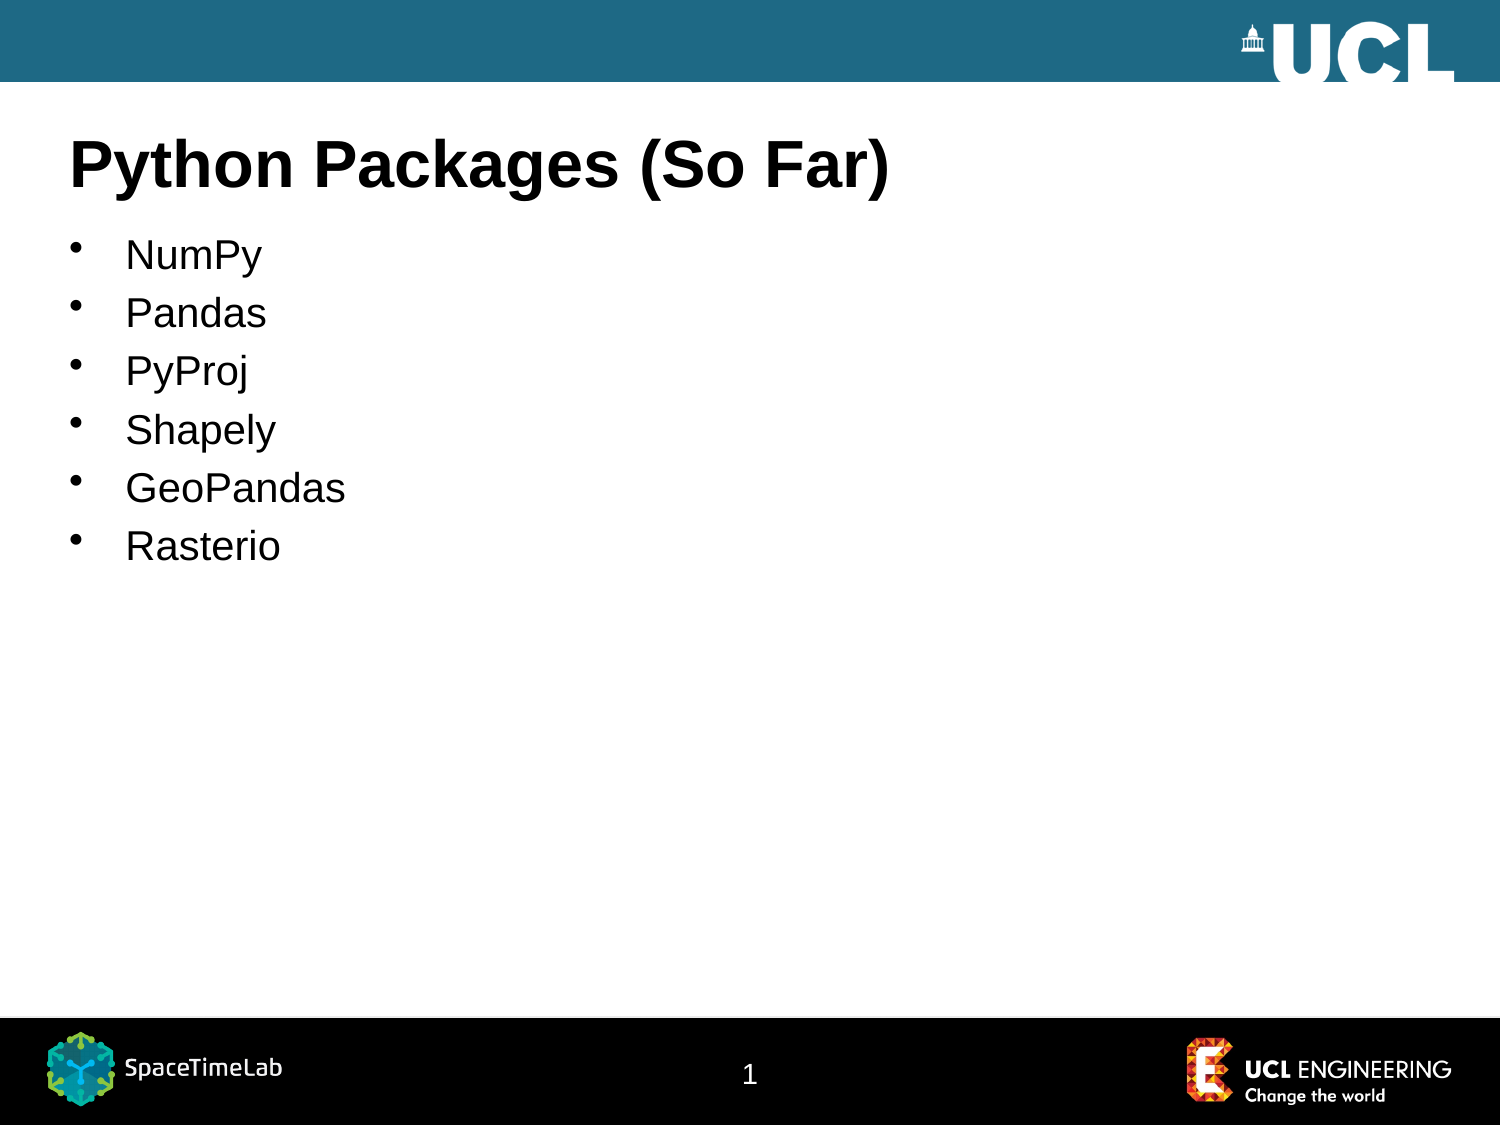

# Python Packages (So Far)
NumPy
Pandas
PyProj
Shapely
GeoPandas
Rasterio

2